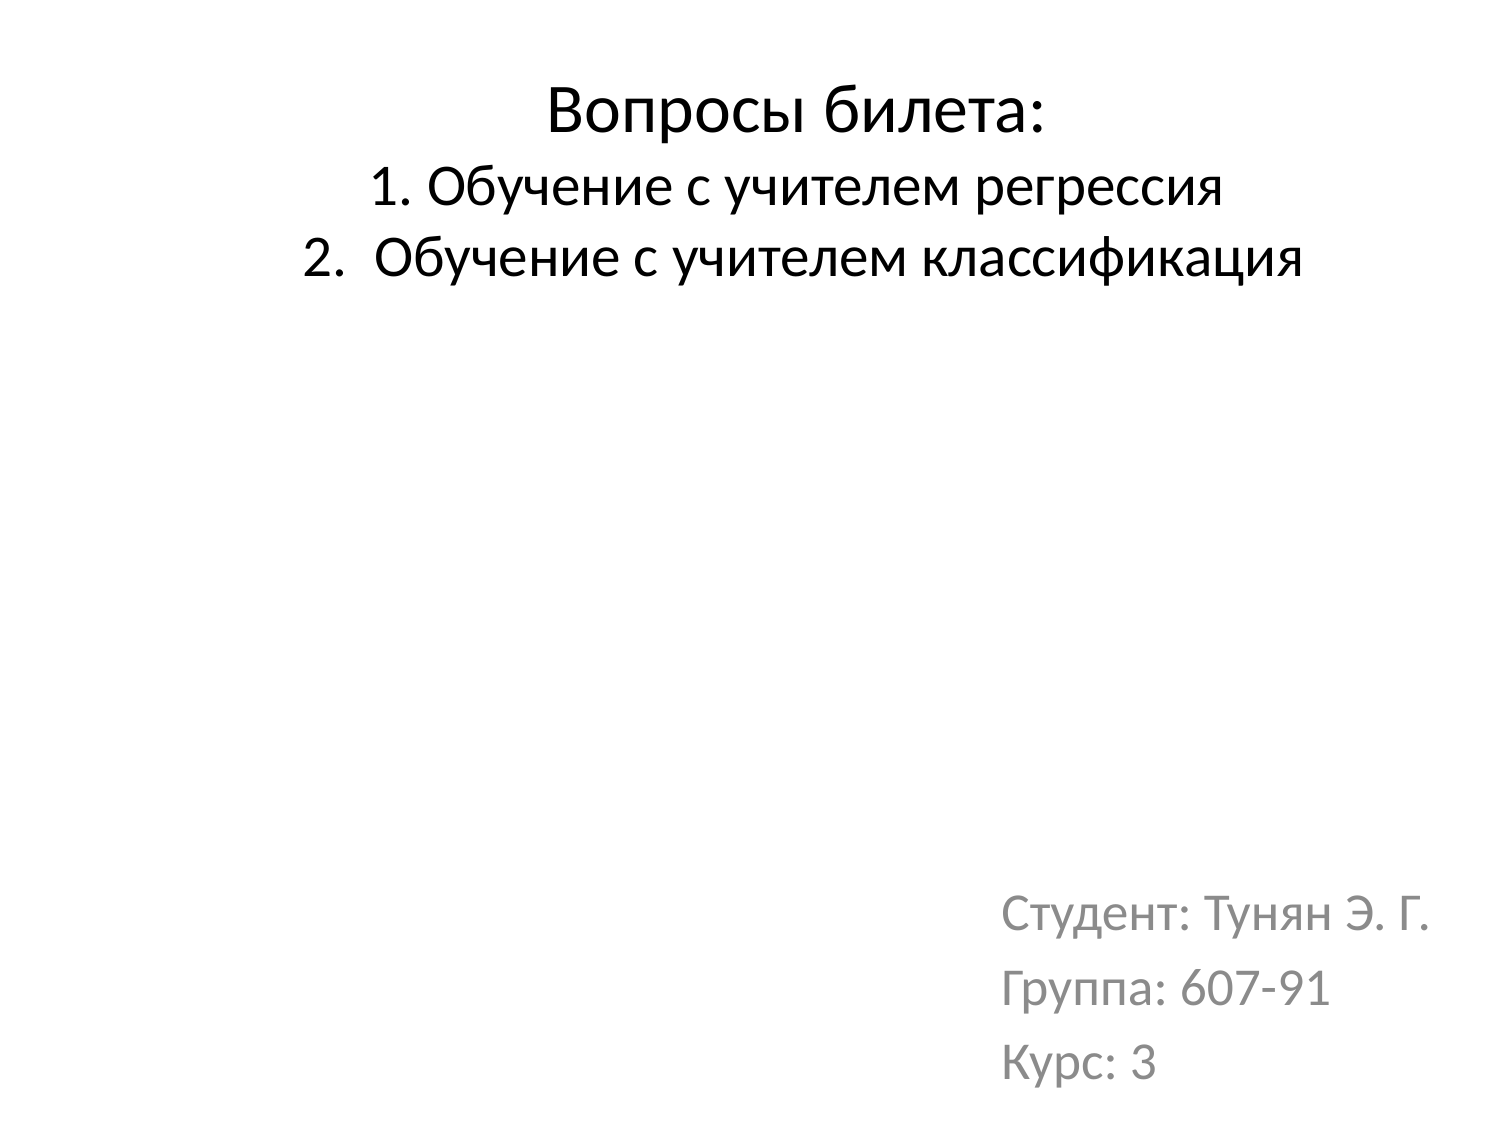

# Вопросы билета: 1. Обучение с учителем регрессия 2.  Обучение с учителем классификация
Студент: Тунян Э. Г.
Группа: 607-91
Курс: 3